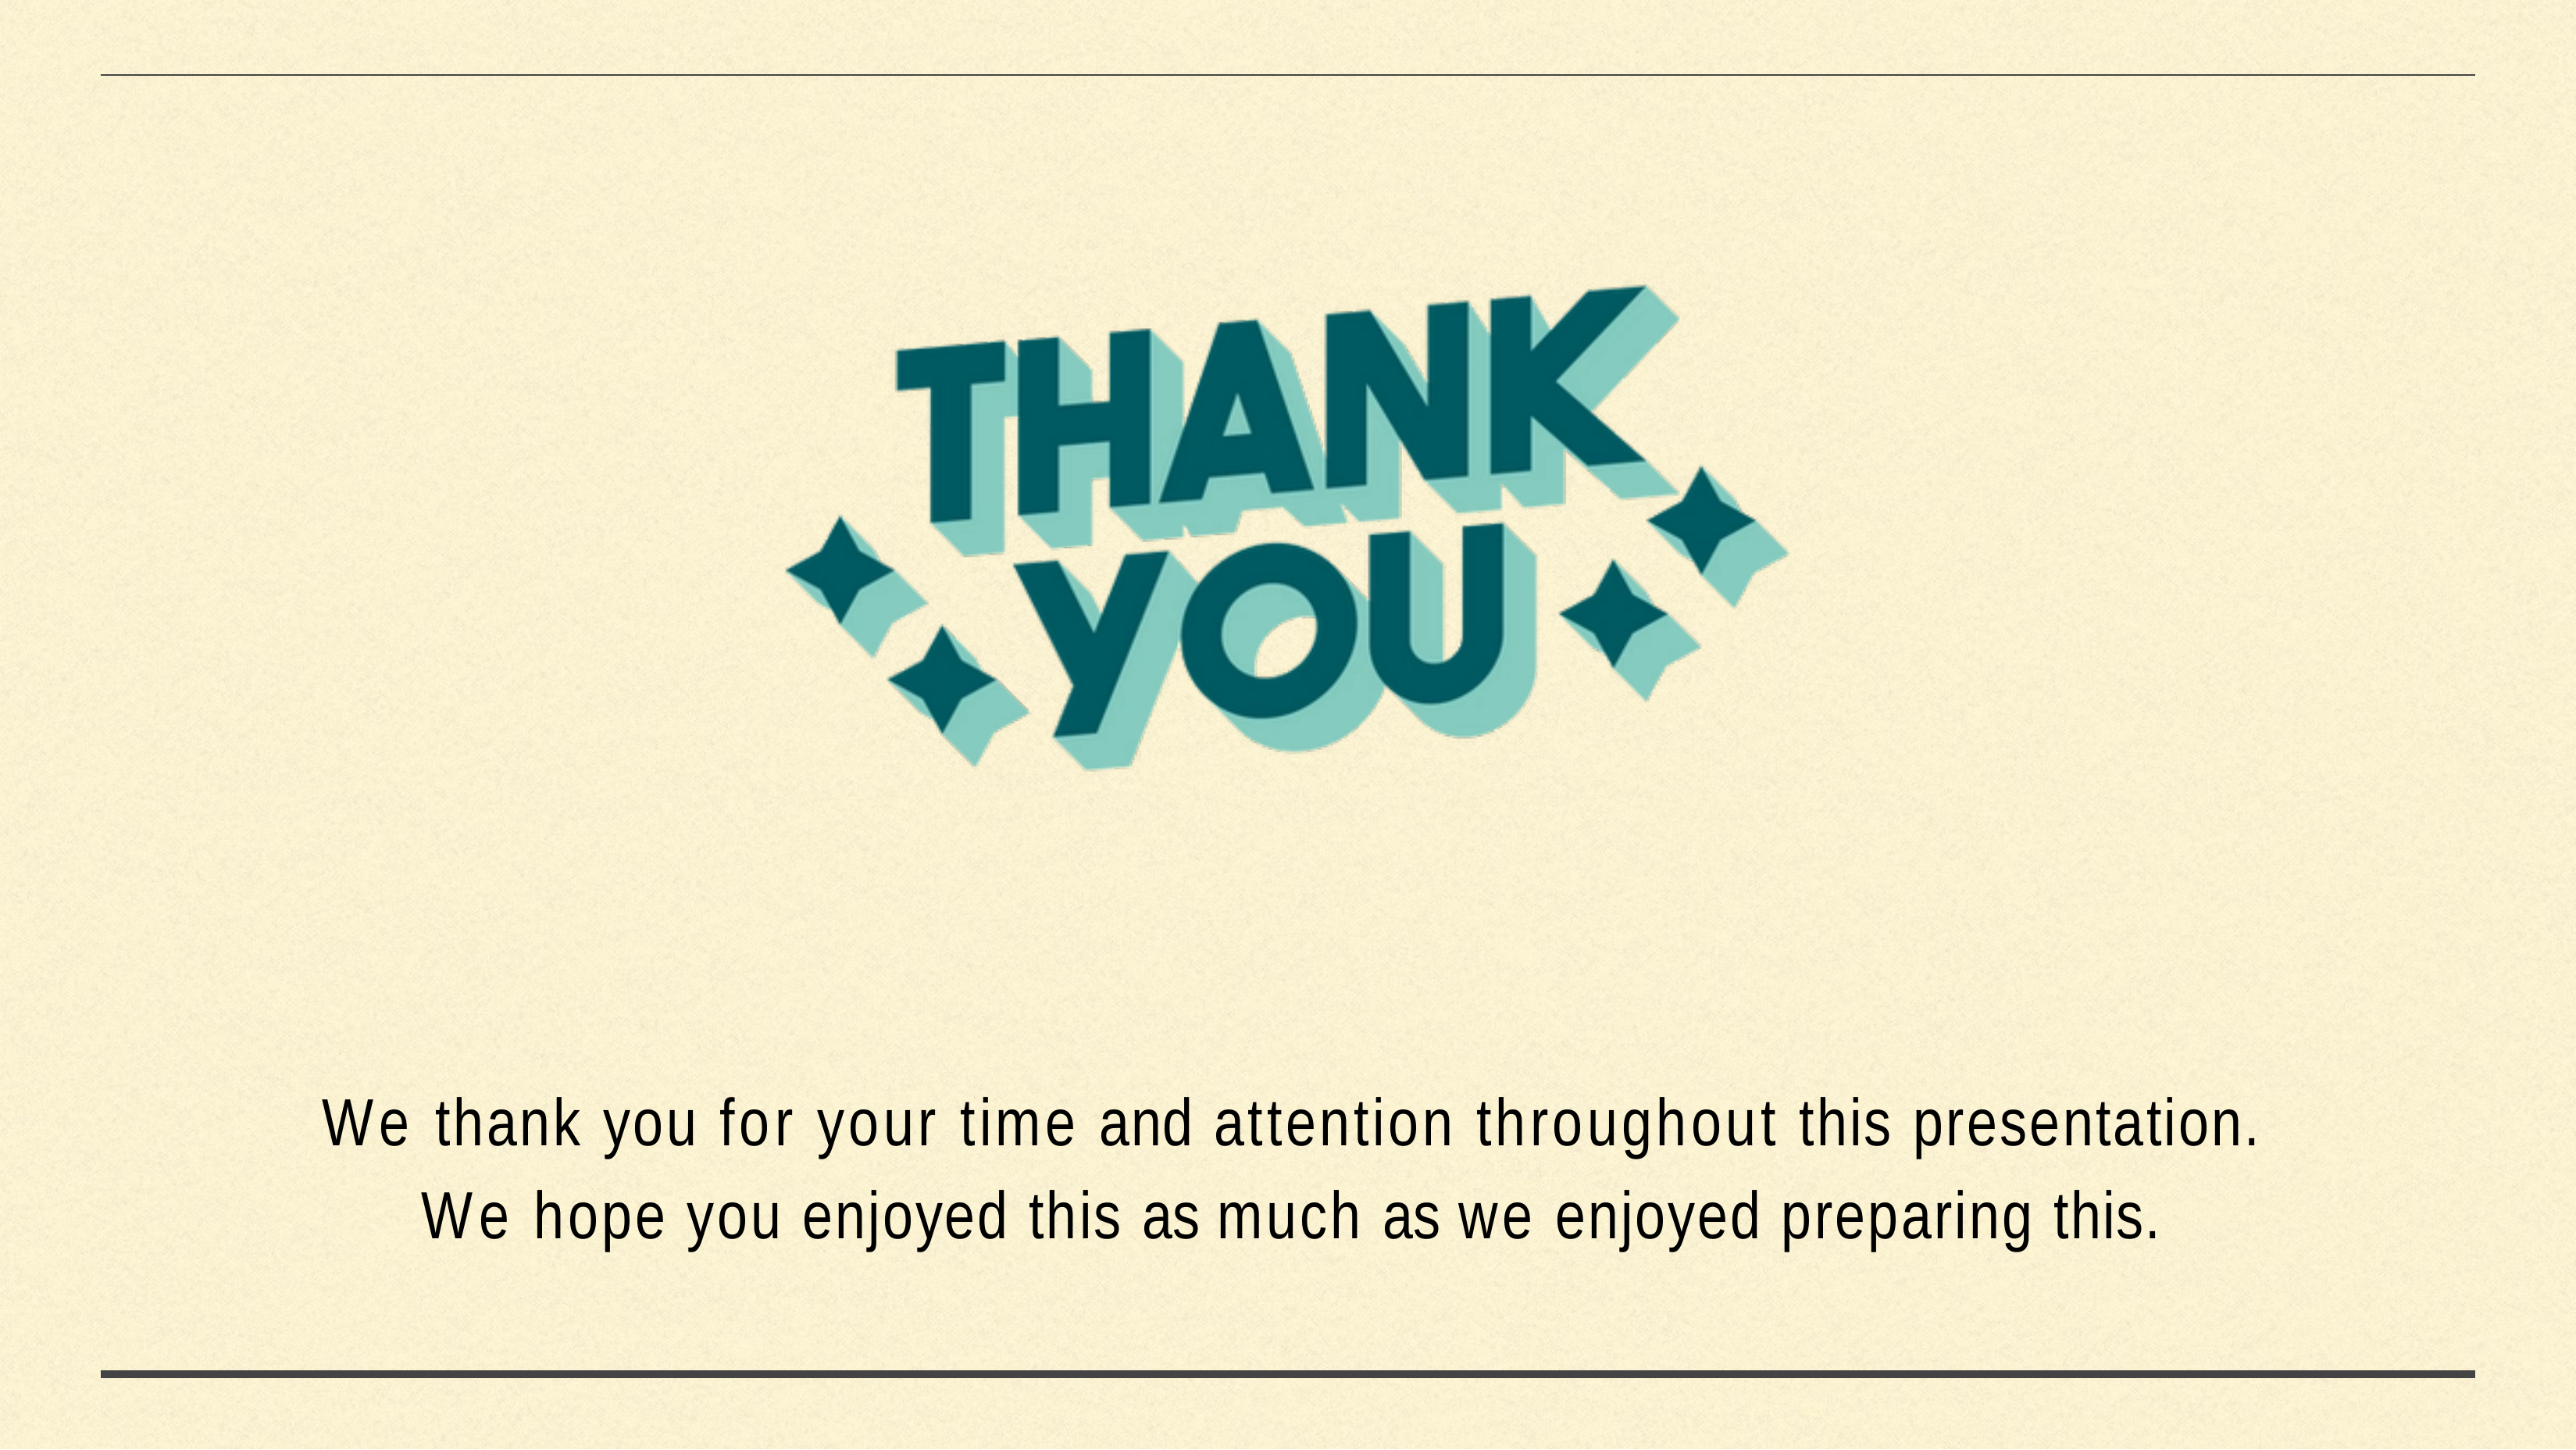

# We thank you for your time and attention throughout this presentation.
We hope you enjoyed this as much as we enjoyed preparing this.